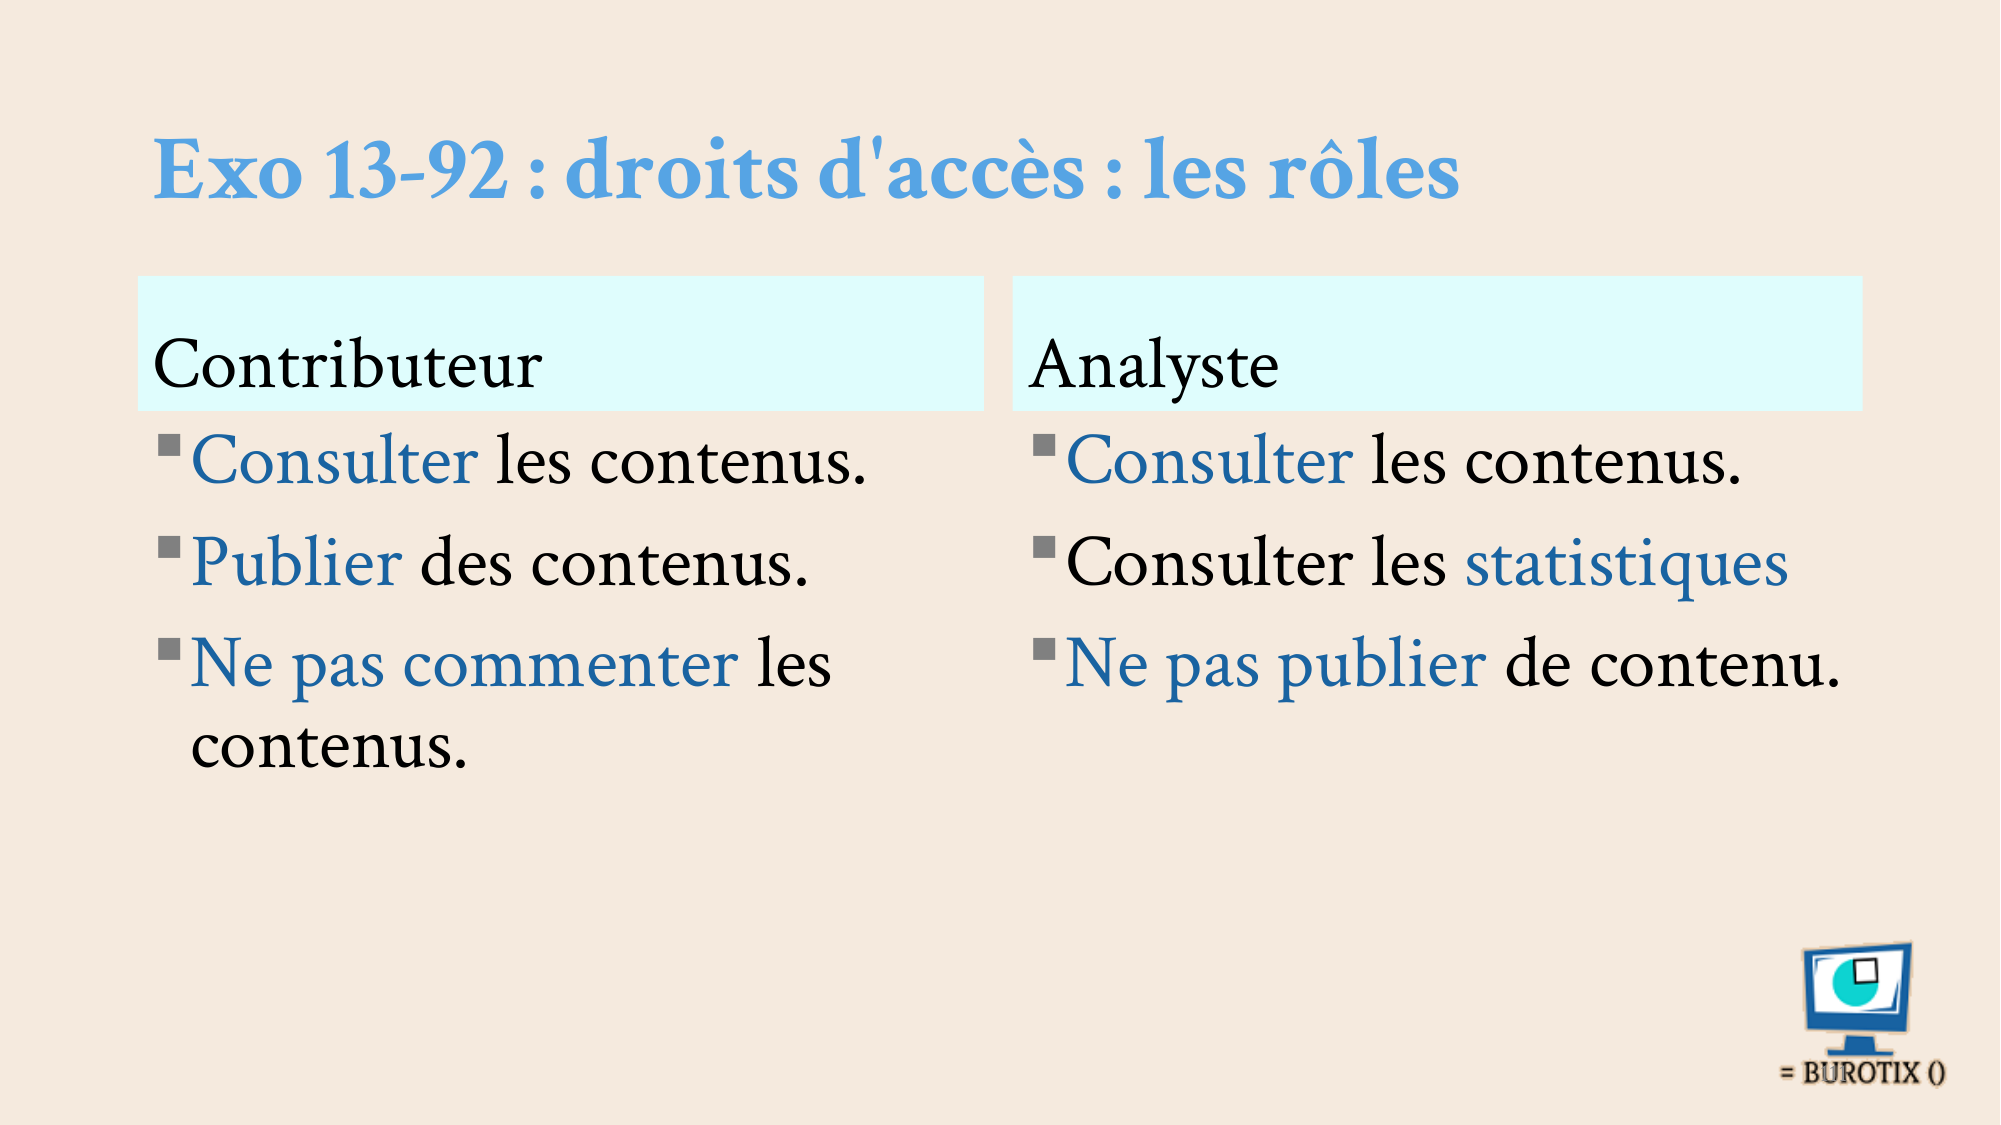

# Exo 13-92 : droits d'accès : les rôles
Contributeur
Analyste
Consulter les contenus.
Publier des contenus.
Ne pas commenter les contenus.
Consulter les contenus.
Consulter les statistiques
Ne pas publier de contenu.
111